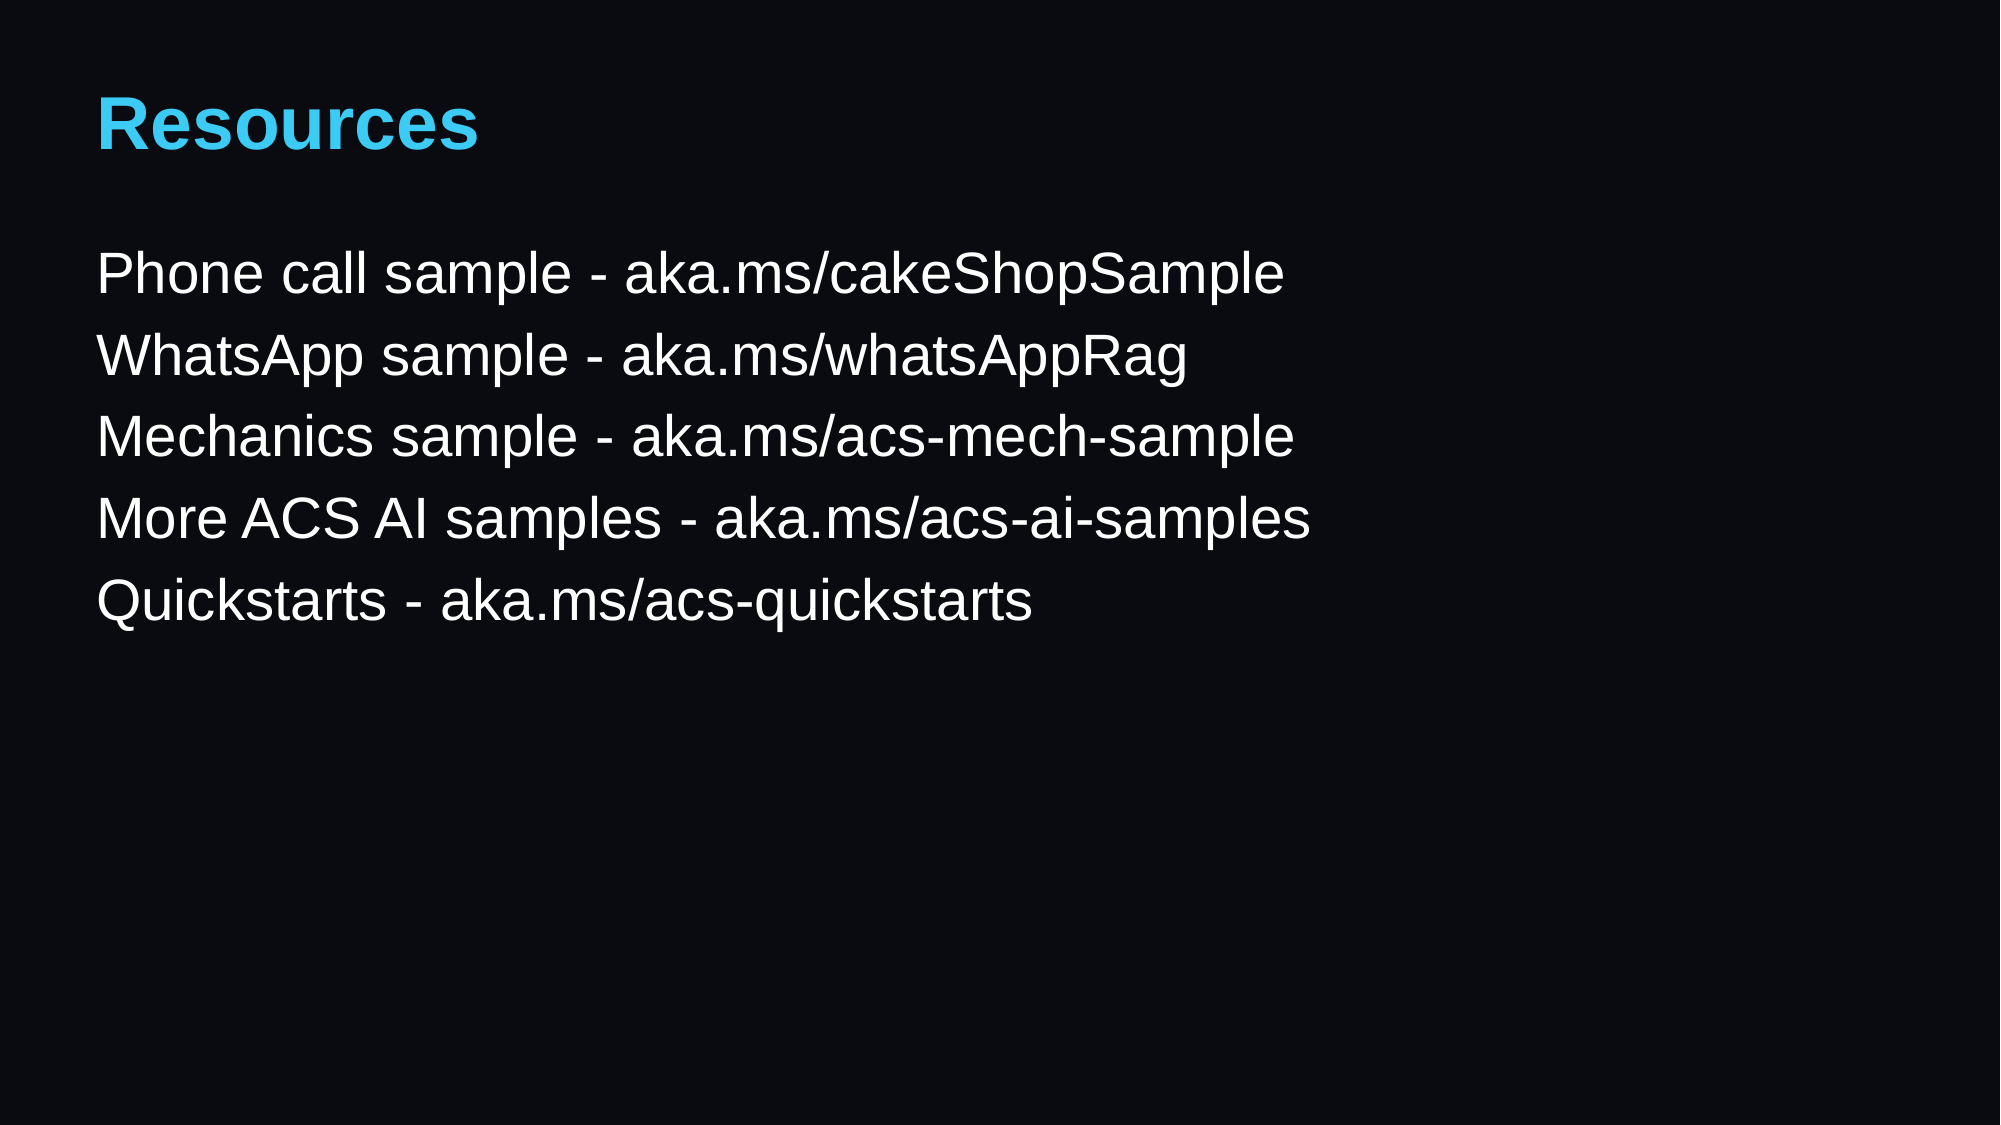

# Resources
Phone call sample - aka.ms/cakeShopSample
WhatsApp sample - aka.ms/whatsAppRag
Mechanics sample - aka.ms/acs-mech-sample
More ACS AI samples - aka.ms/acs-ai-samples
Quickstarts - aka.ms/acs-quickstarts